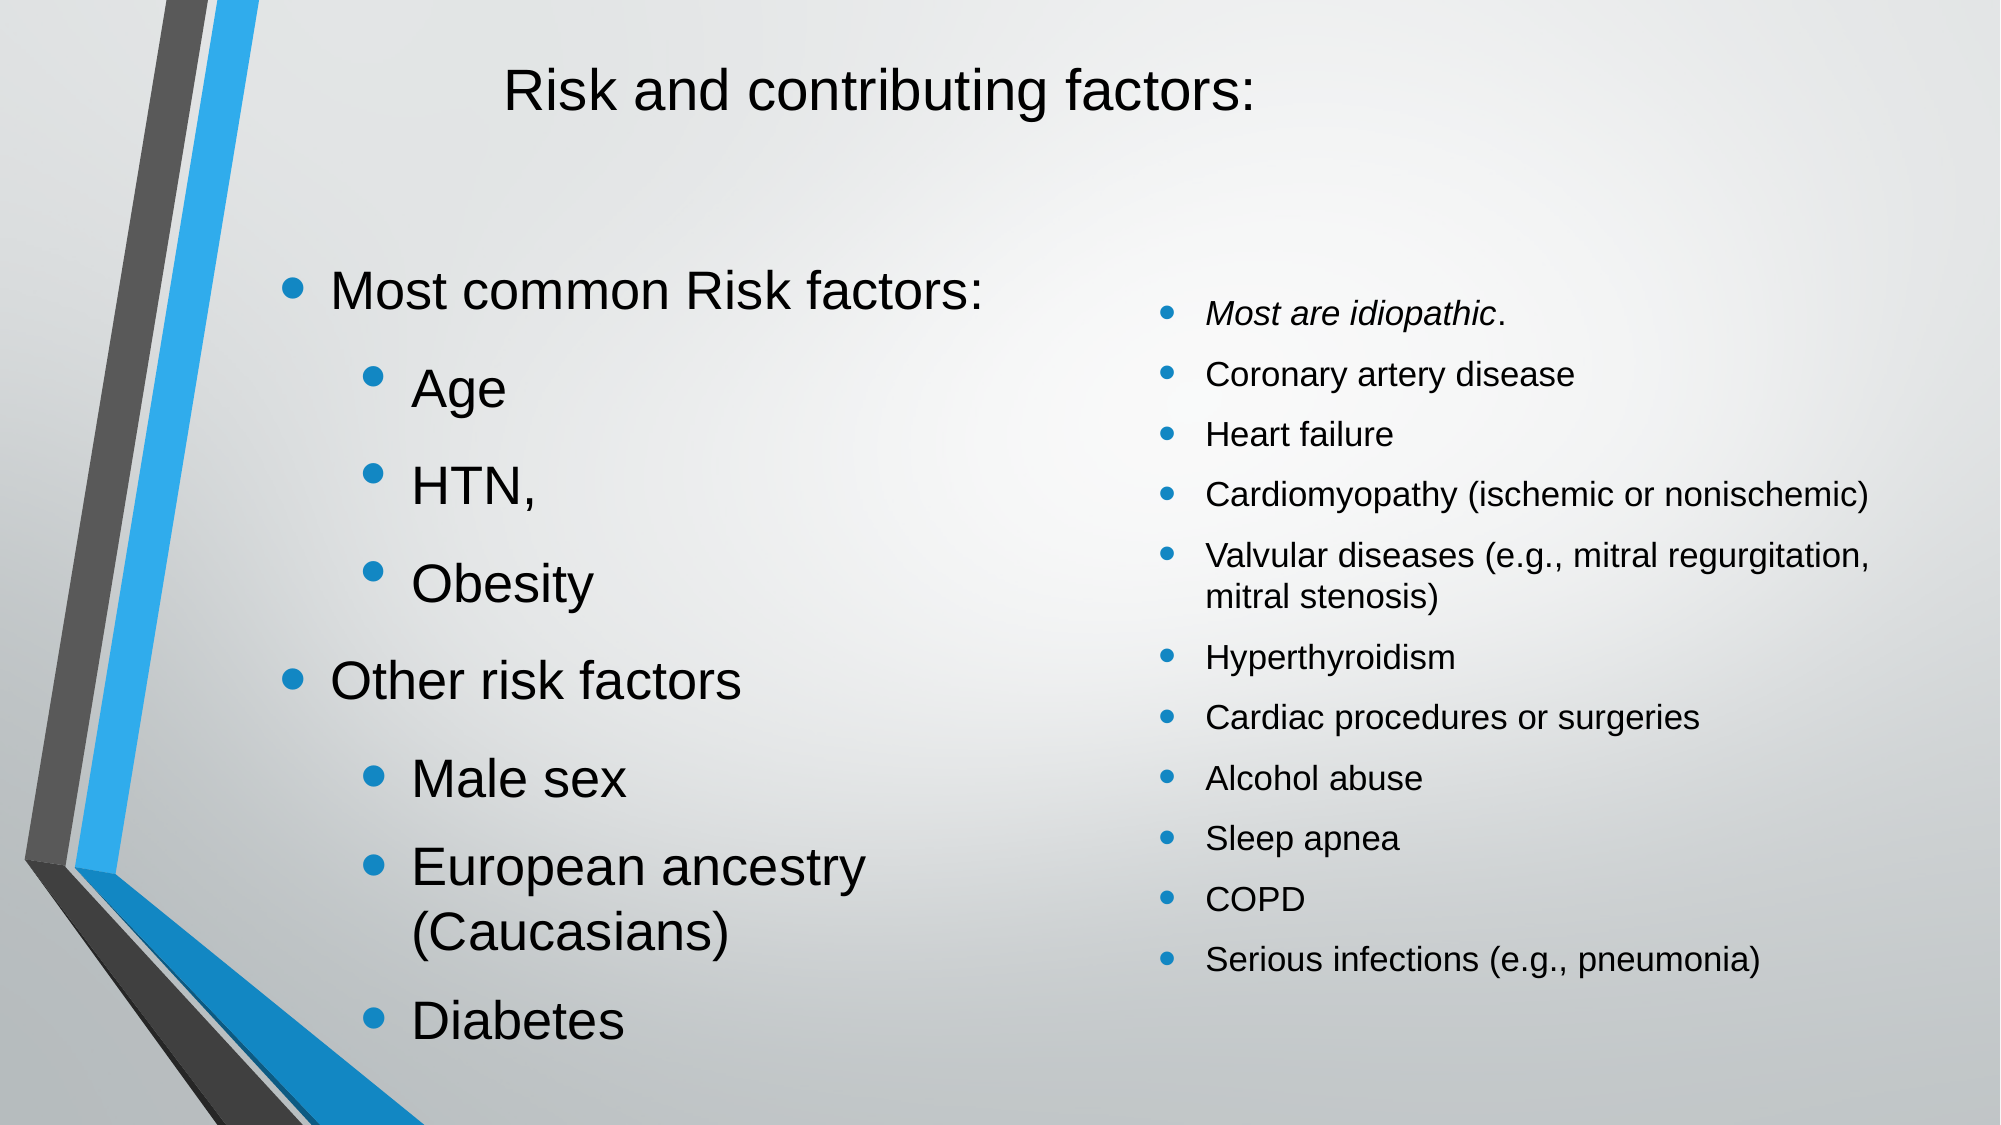

Risk and contributing factors:

Most common Risk factors:
Age
HTN,
Obesity
Other risk factors
Male sex
European ancestry (Caucasians)
Diabetes

Most are idiopathic.
Coronary artery disease
Heart failure
Cardiomyopathy (ischemic or nonischemic)
Valvular diseases (e.g., mitral regurgitation, mitral stenosis)
Hyperthyroidism
Cardiac procedures or surgeries
Alcohol abuse
Sleep apnea
COPD
Serious infections (e.g., pneumonia)